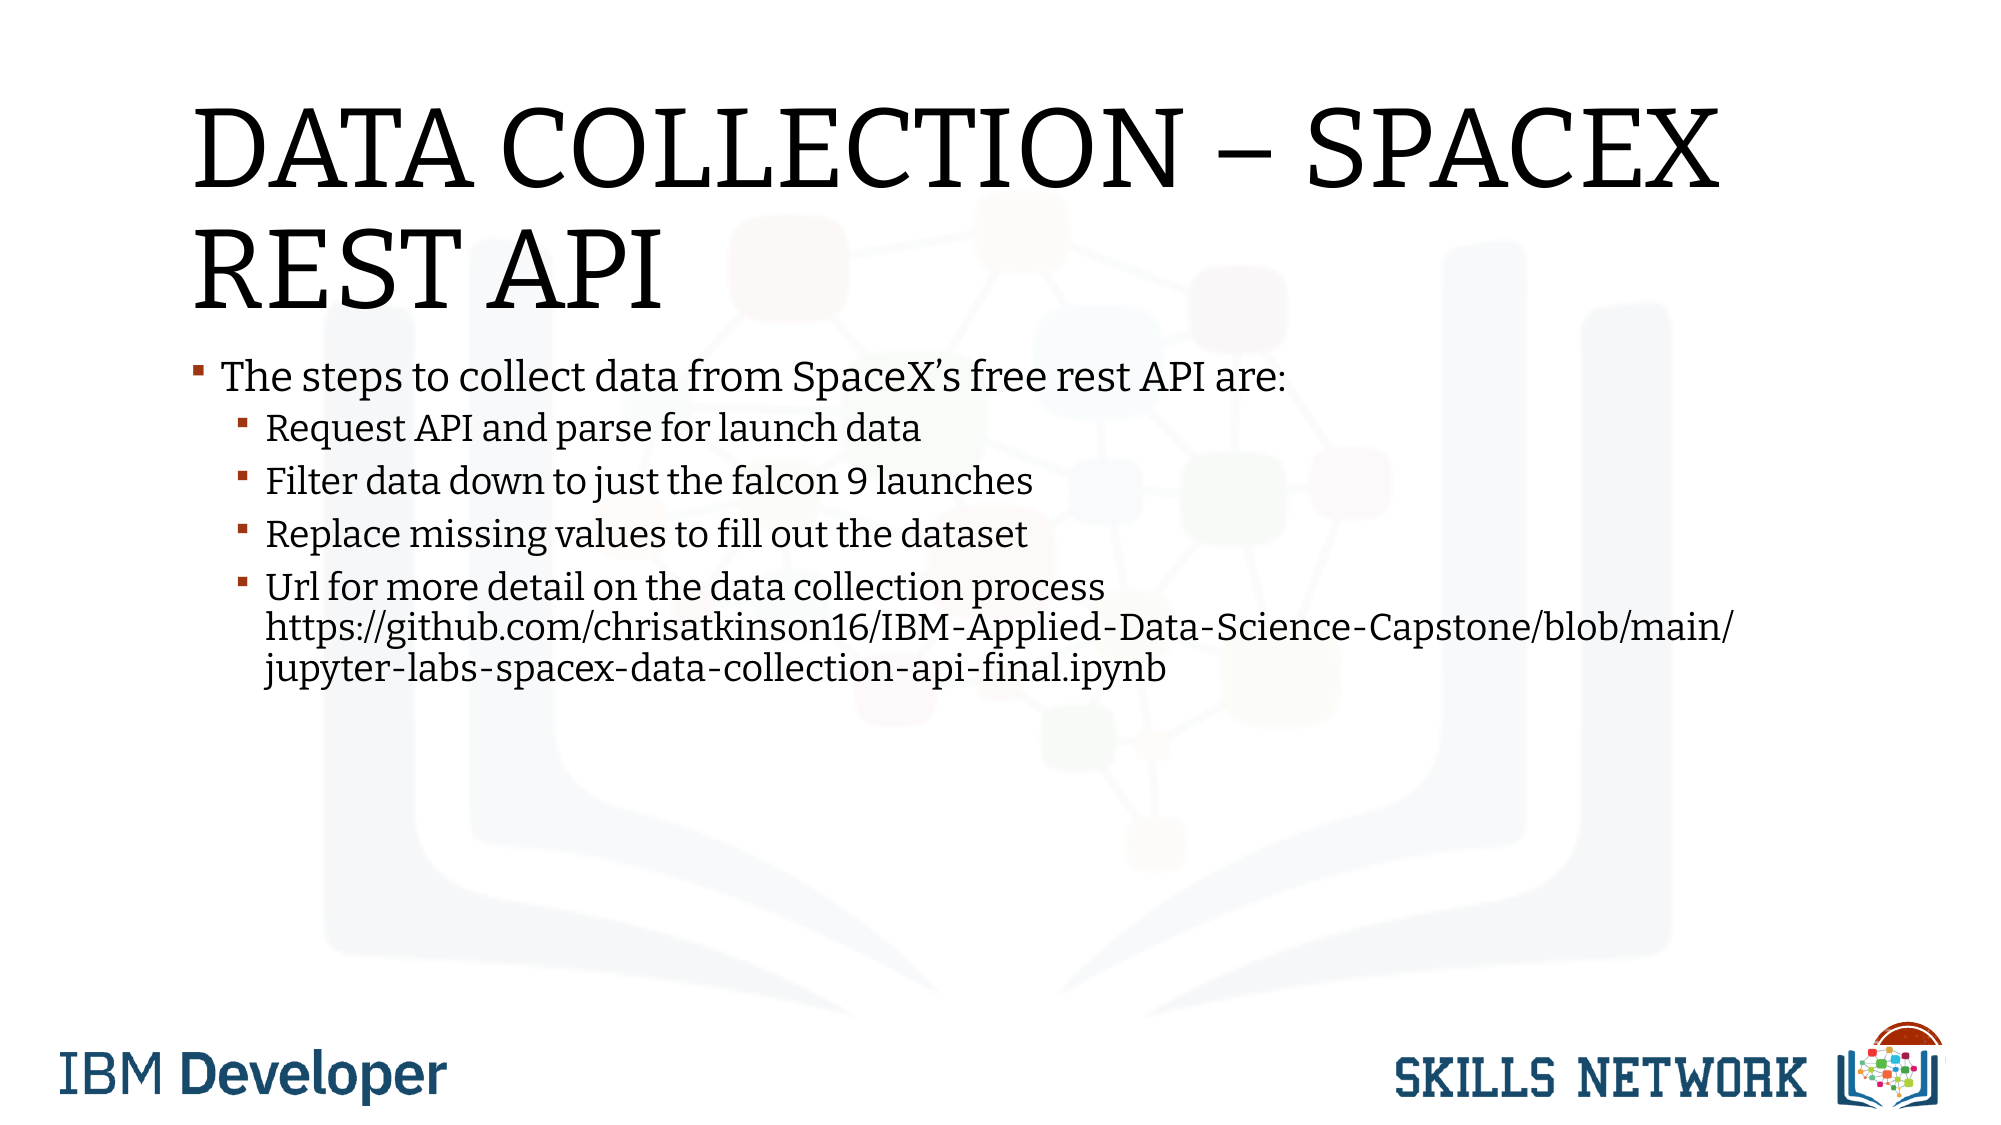

# Data Collection – SpaceX rest API
The steps to collect data from SpaceX’s free rest API are:
Request API and parse for launch data
Filter data down to just the falcon 9 launches
Replace missing values to fill out the dataset
Url for more detail on the data collection process https://github.com/chrisatkinson16/IBM-Applied-Data-Science-Capstone/blob/main/jupyter-labs-spacex-data-collection-api-final.ipynb